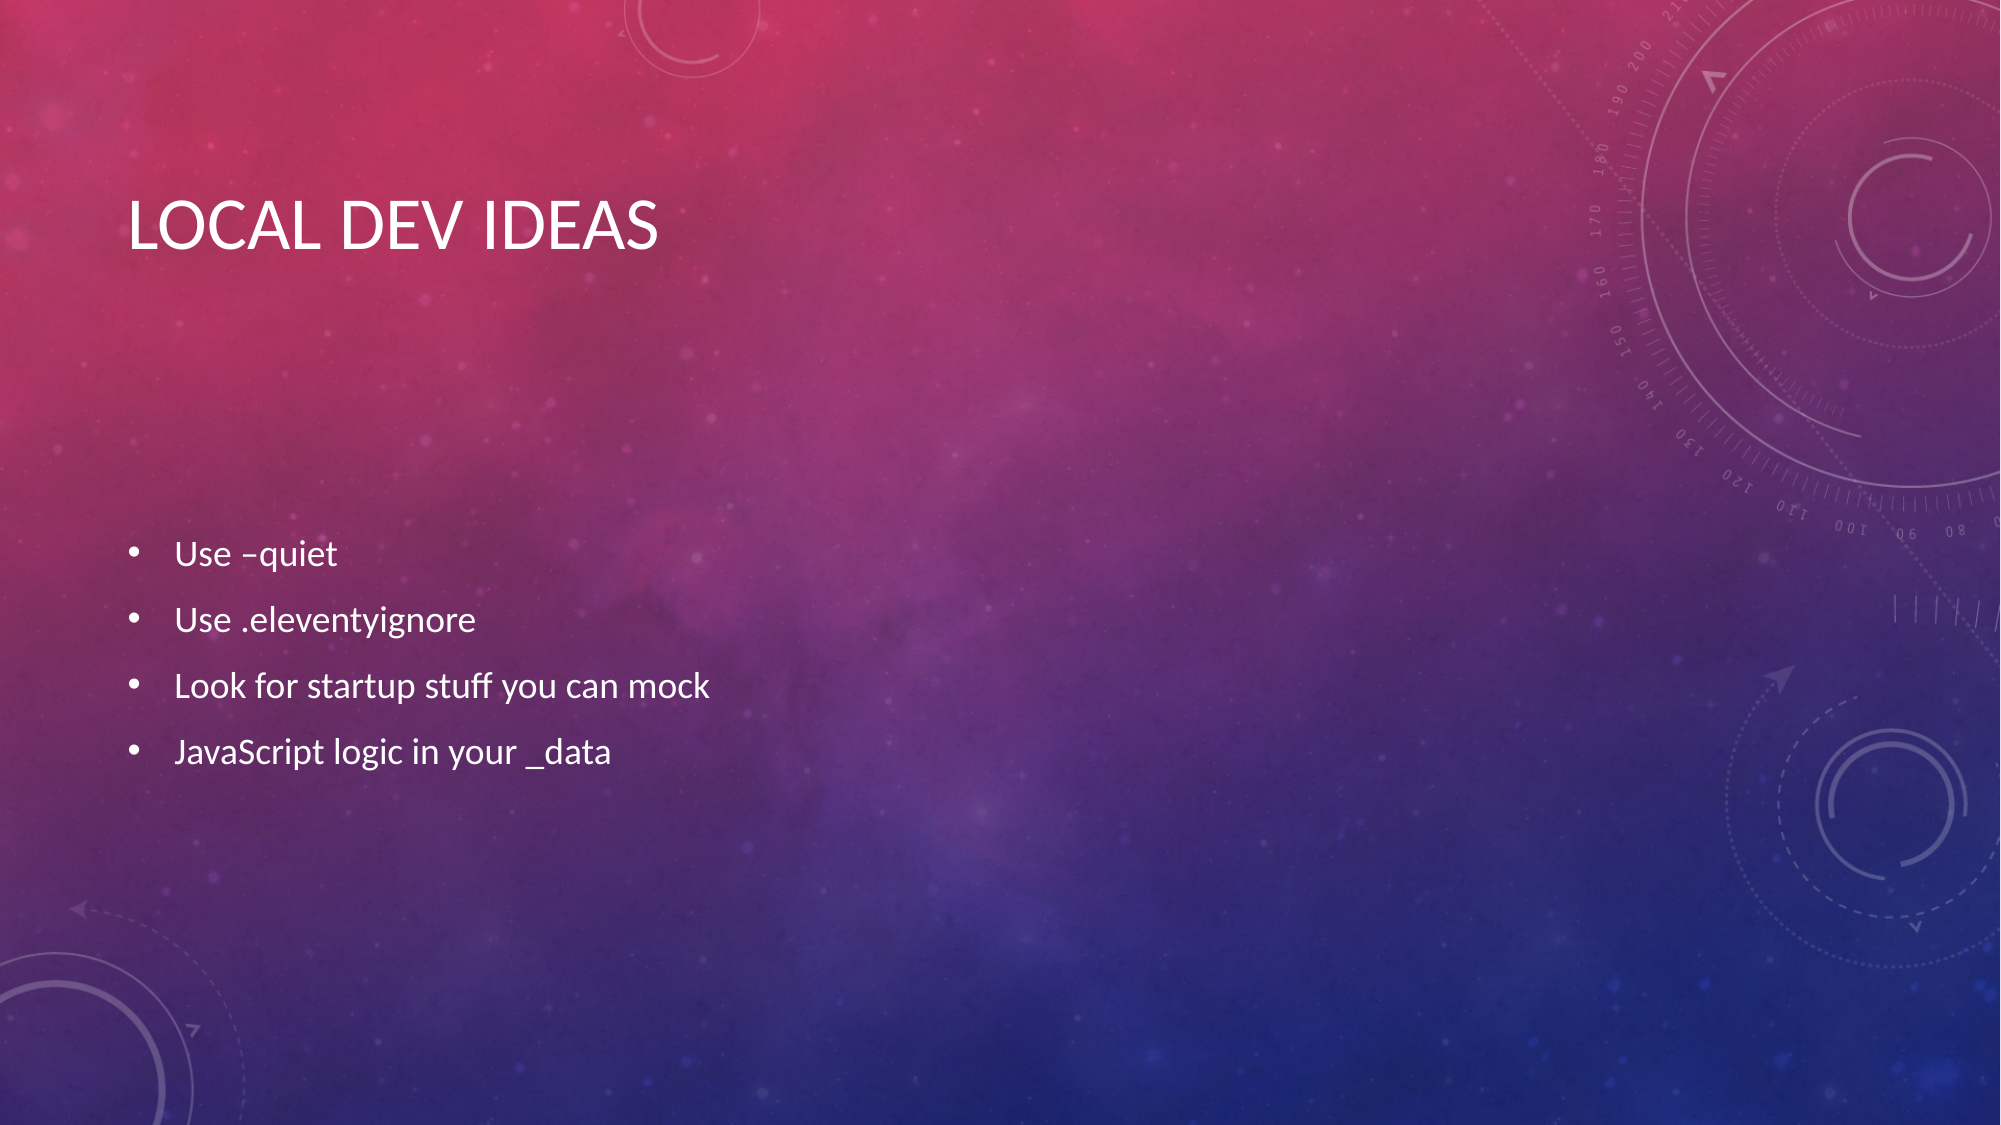

# Local Dev ideas
Use –quiet
Use .eleventyignore
Look for startup stuff you can mock
JavaScript logic in your _data